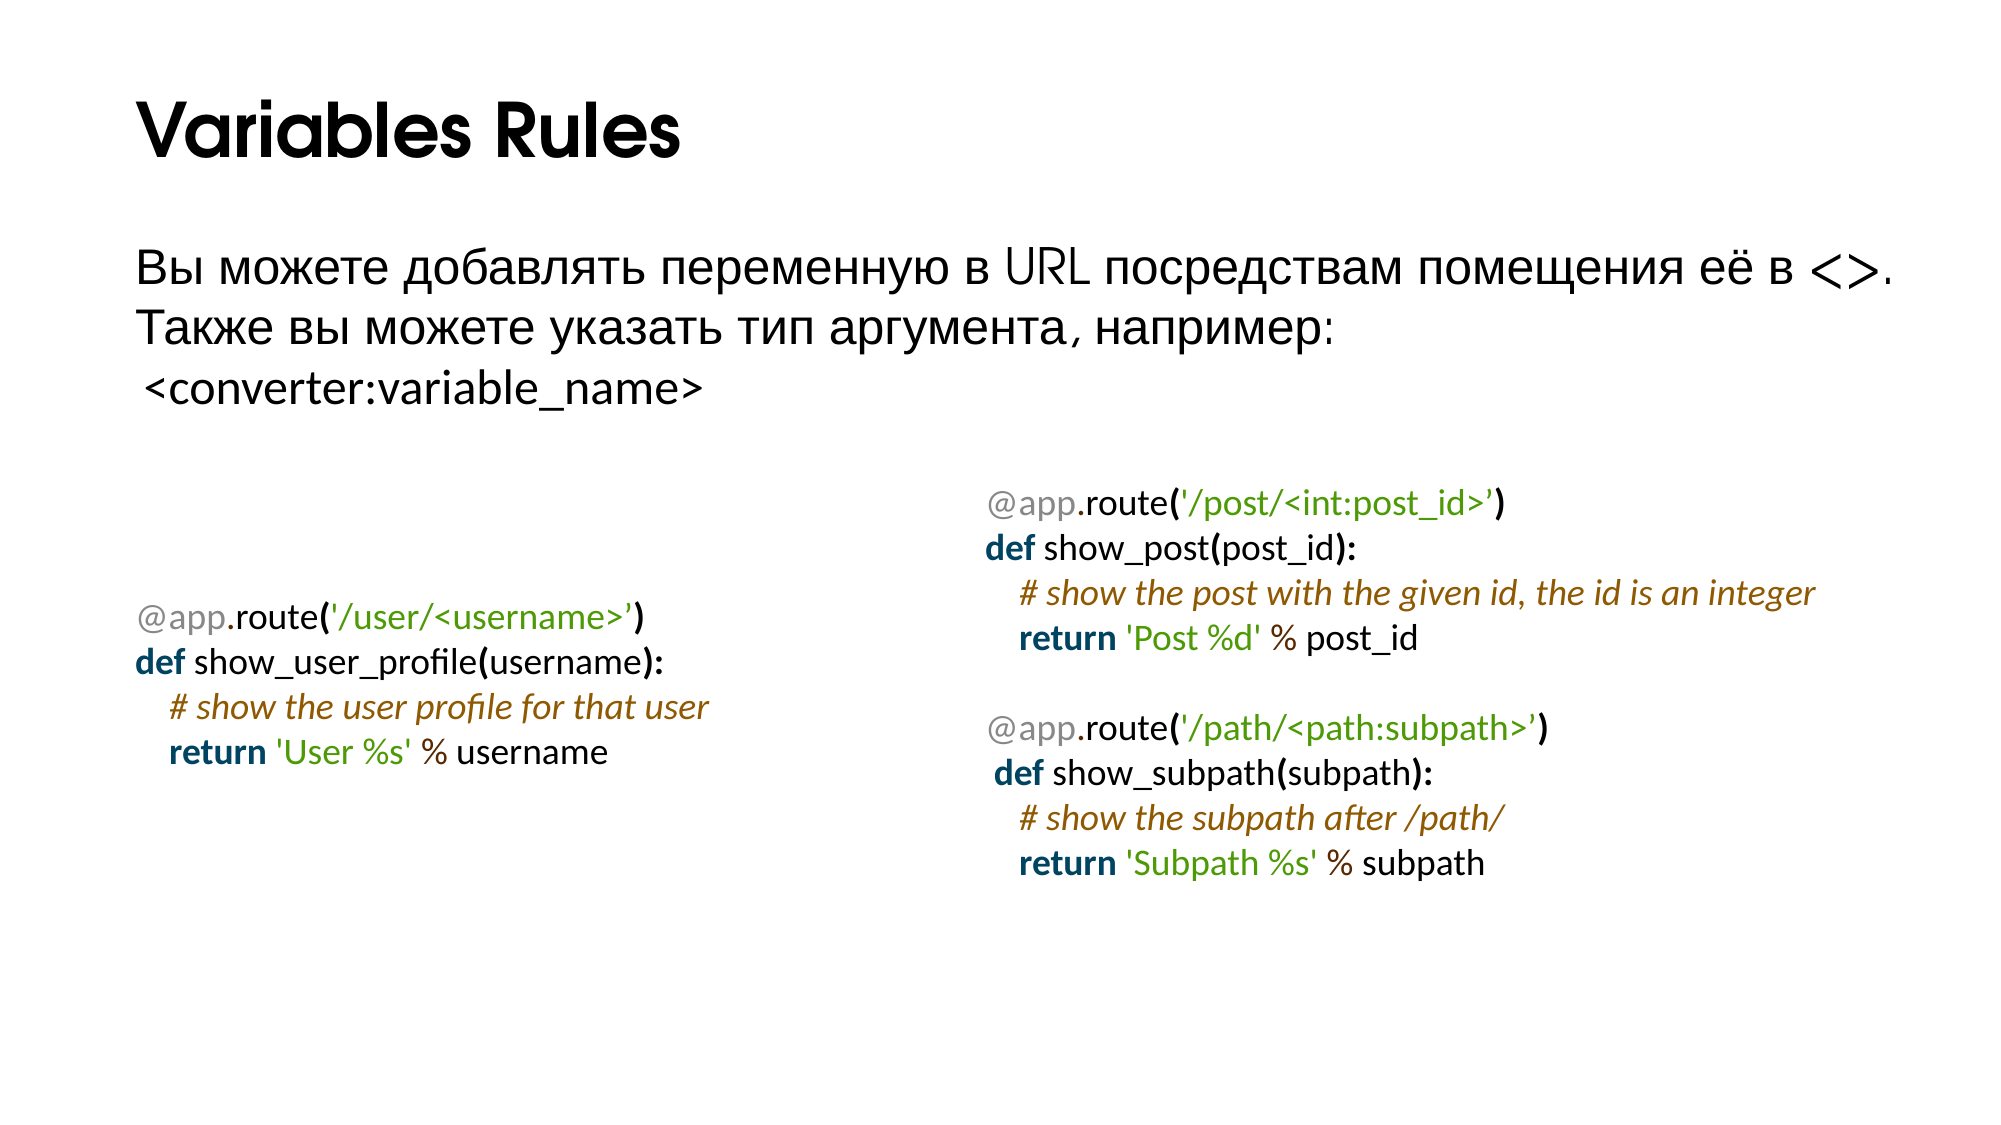

Variables Rules

Вы можете добавлять переменную в URL посредствам помещения её в <>. Также вы можете указать тип аргумента, например:
 <converter:variable_name>
@app.route('/post/<int:post_id>’)
def show_post(post_id):
    # show the post with the given id, the id is an integer
    return 'Post %d' % post_id

@app.route('/path/<path:subpath>’)
 def show_subpath(subpath):
    # show the subpath after /path/
    return 'Subpath %s' % subpath
@app.route('/user/<username>’)
def show_user_profile(username):
    # show the user profile for that user
    return 'User %s' % username